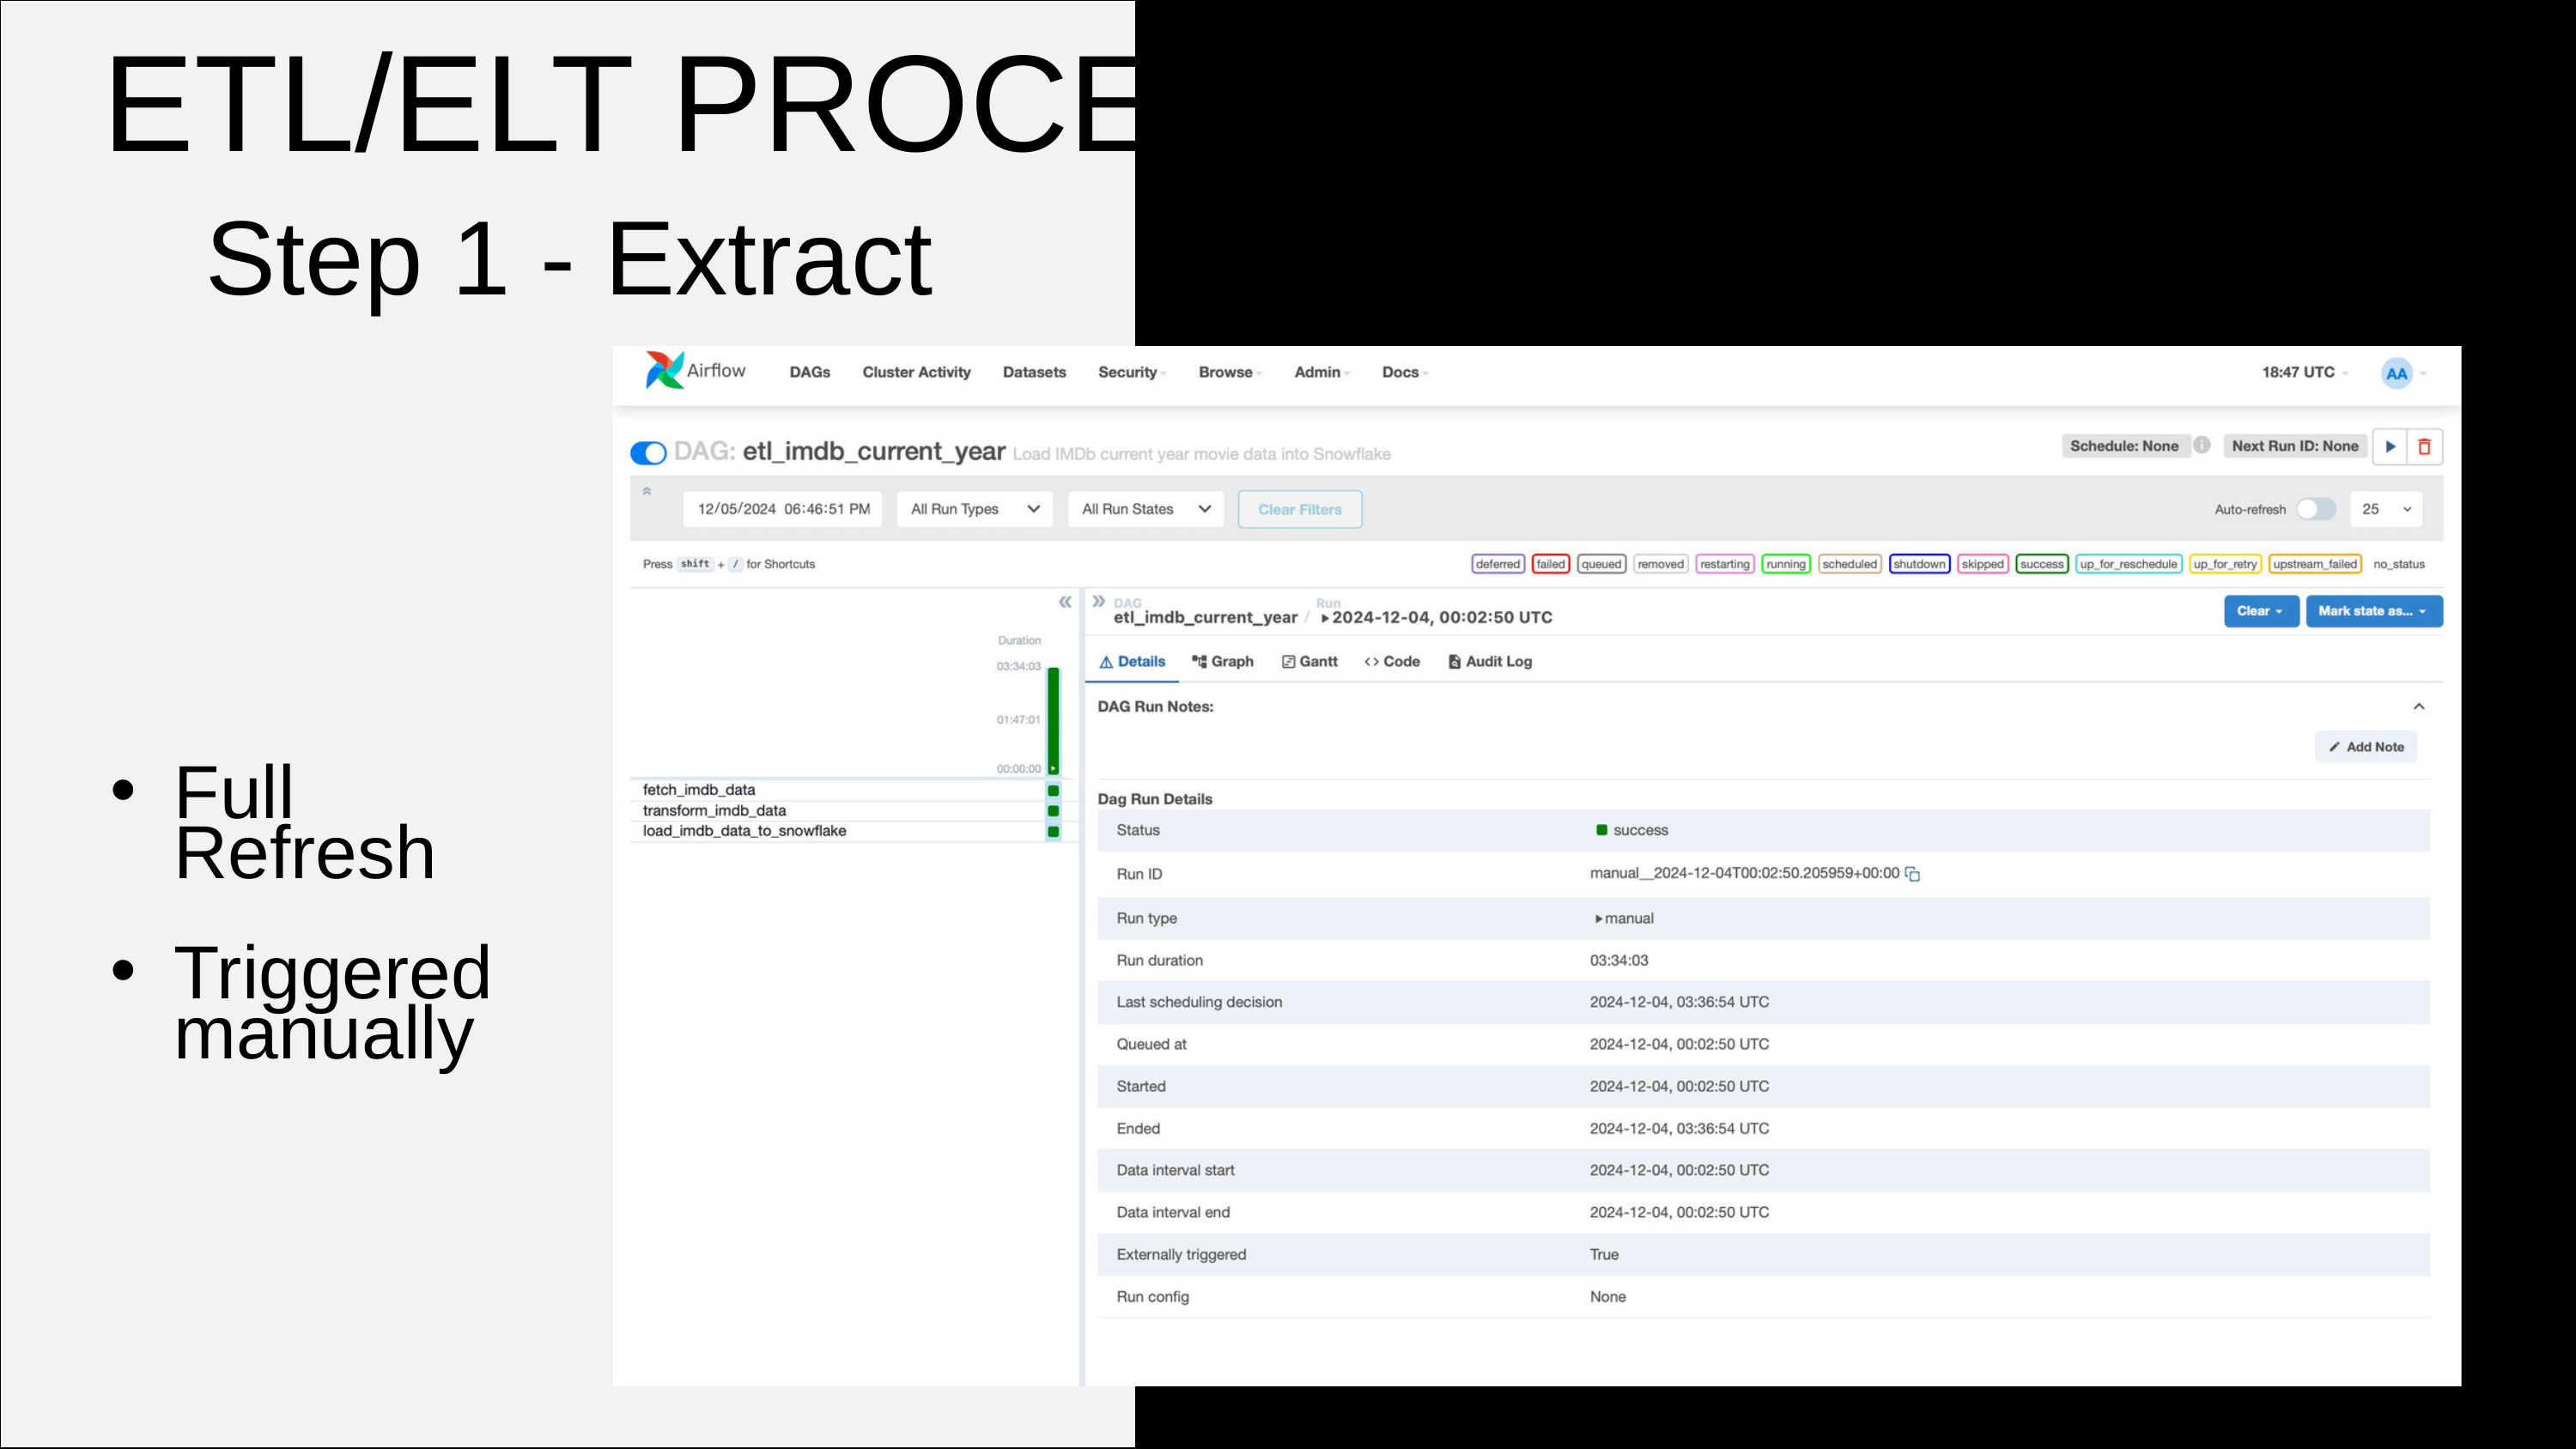

ETL/ELT PROCESS
Step 1 - Extract

Full Refresh

Triggered manually